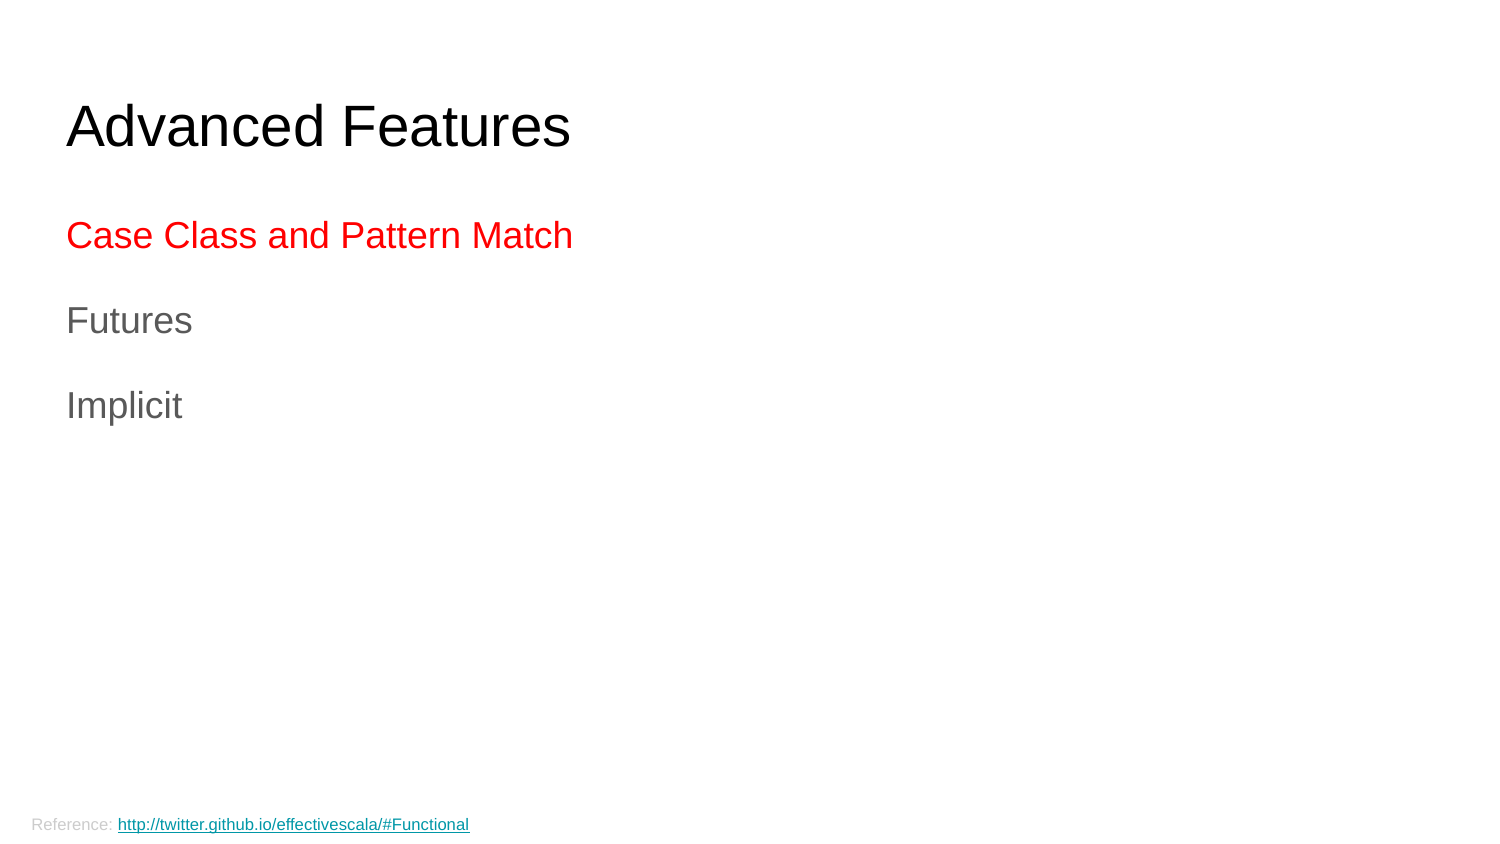

# Advanced Features
Case Class and Pattern Match
Futures
Implicit
Reference: http://twitter.github.io/effectivescala/#Functional